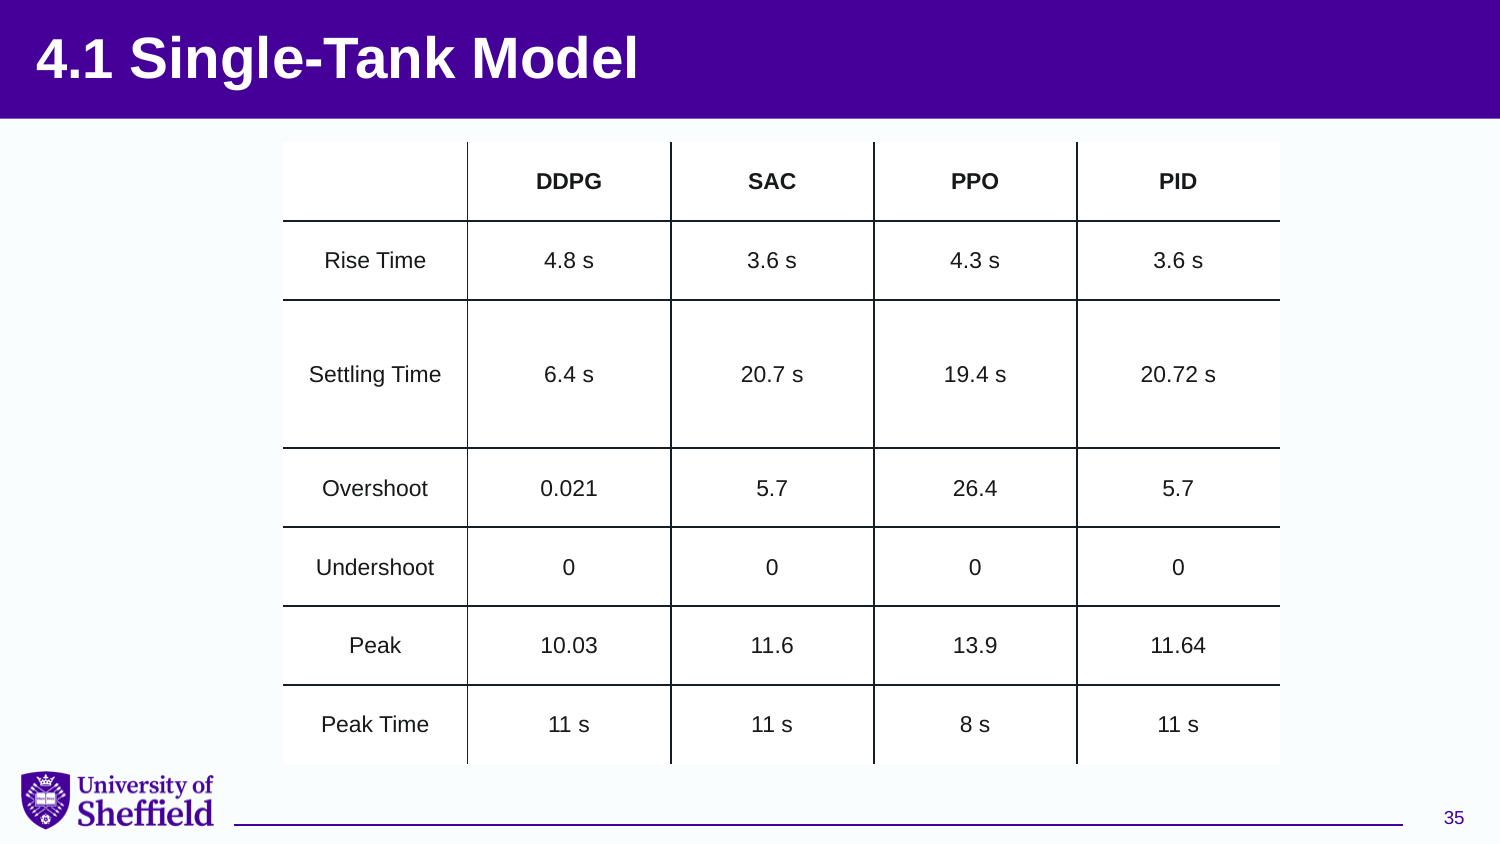

# 4.1 Single-Tank Model
|  | DDPG | SAC | PPO | PID |
| --- | --- | --- | --- | --- |
| Rise Time | 4.8 s | 3.6 s | 4.3 s | 3.6 s |
| Settling Time | 6.4 s | 20.7 s | 19.4 s | 20.72 s |
| Overshoot | 0.021 | 5.7 | 26.4 | 5.7 |
| Undershoot | 0 | 0 | 0 | 0 |
| Peak | 10.03 | 11.6 | 13.9 | 11.64 |
| Peak Time | 11 s | 11 s | 8 s | 11 s |
35